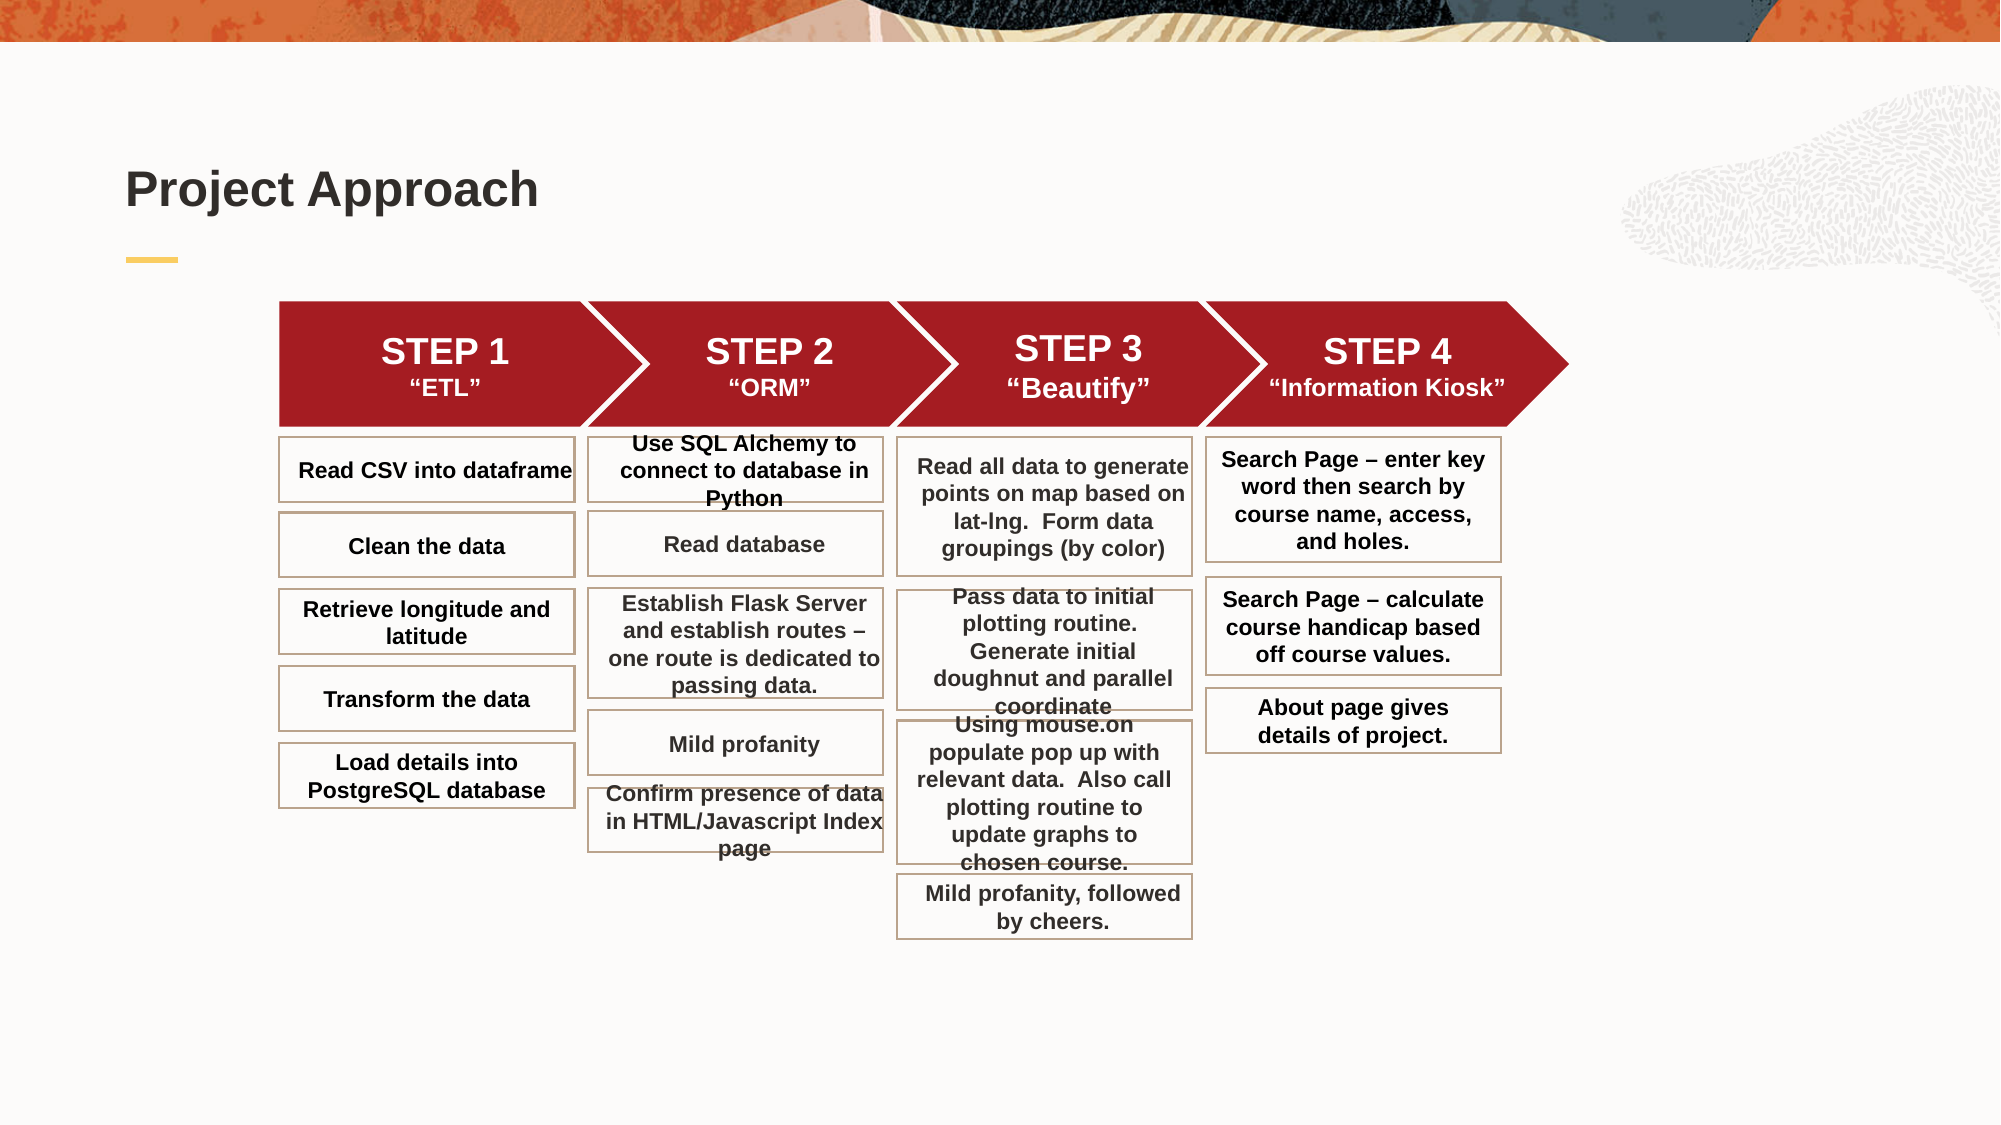

# Project Approach
STEP 3
“Beautify”
STEP 4
“Information Kiosk”
STEP 1
“ETL”
STEP 2
“ORM”
Read all data to generate points on map based on lat-lng.  Form data groupings (by color)
Search Page – enter key word then search by course name, access, and holes.
Read CSV into dataframe
Use SQL Alchemy to connect to database in Python
Read database
Clean the data
Search Page – calculate course handicap based off course values.
Establish Flask Server and establish routes – one route is dedicated to passing data.
Retrieve longitude and latitude
Pass data to initial plotting routine.  Generate initial doughnut and parallel coordinate
Transform the data
About page gives details of project.
Mild profanity
Using mouse.on populate pop up with relevant data.  Also call plotting routine to update graphs to chosen course.
Load details into PostgreSQL database
Confirm presence of data in HTML/Javascript Index page
Mild profanity, followed by cheers.